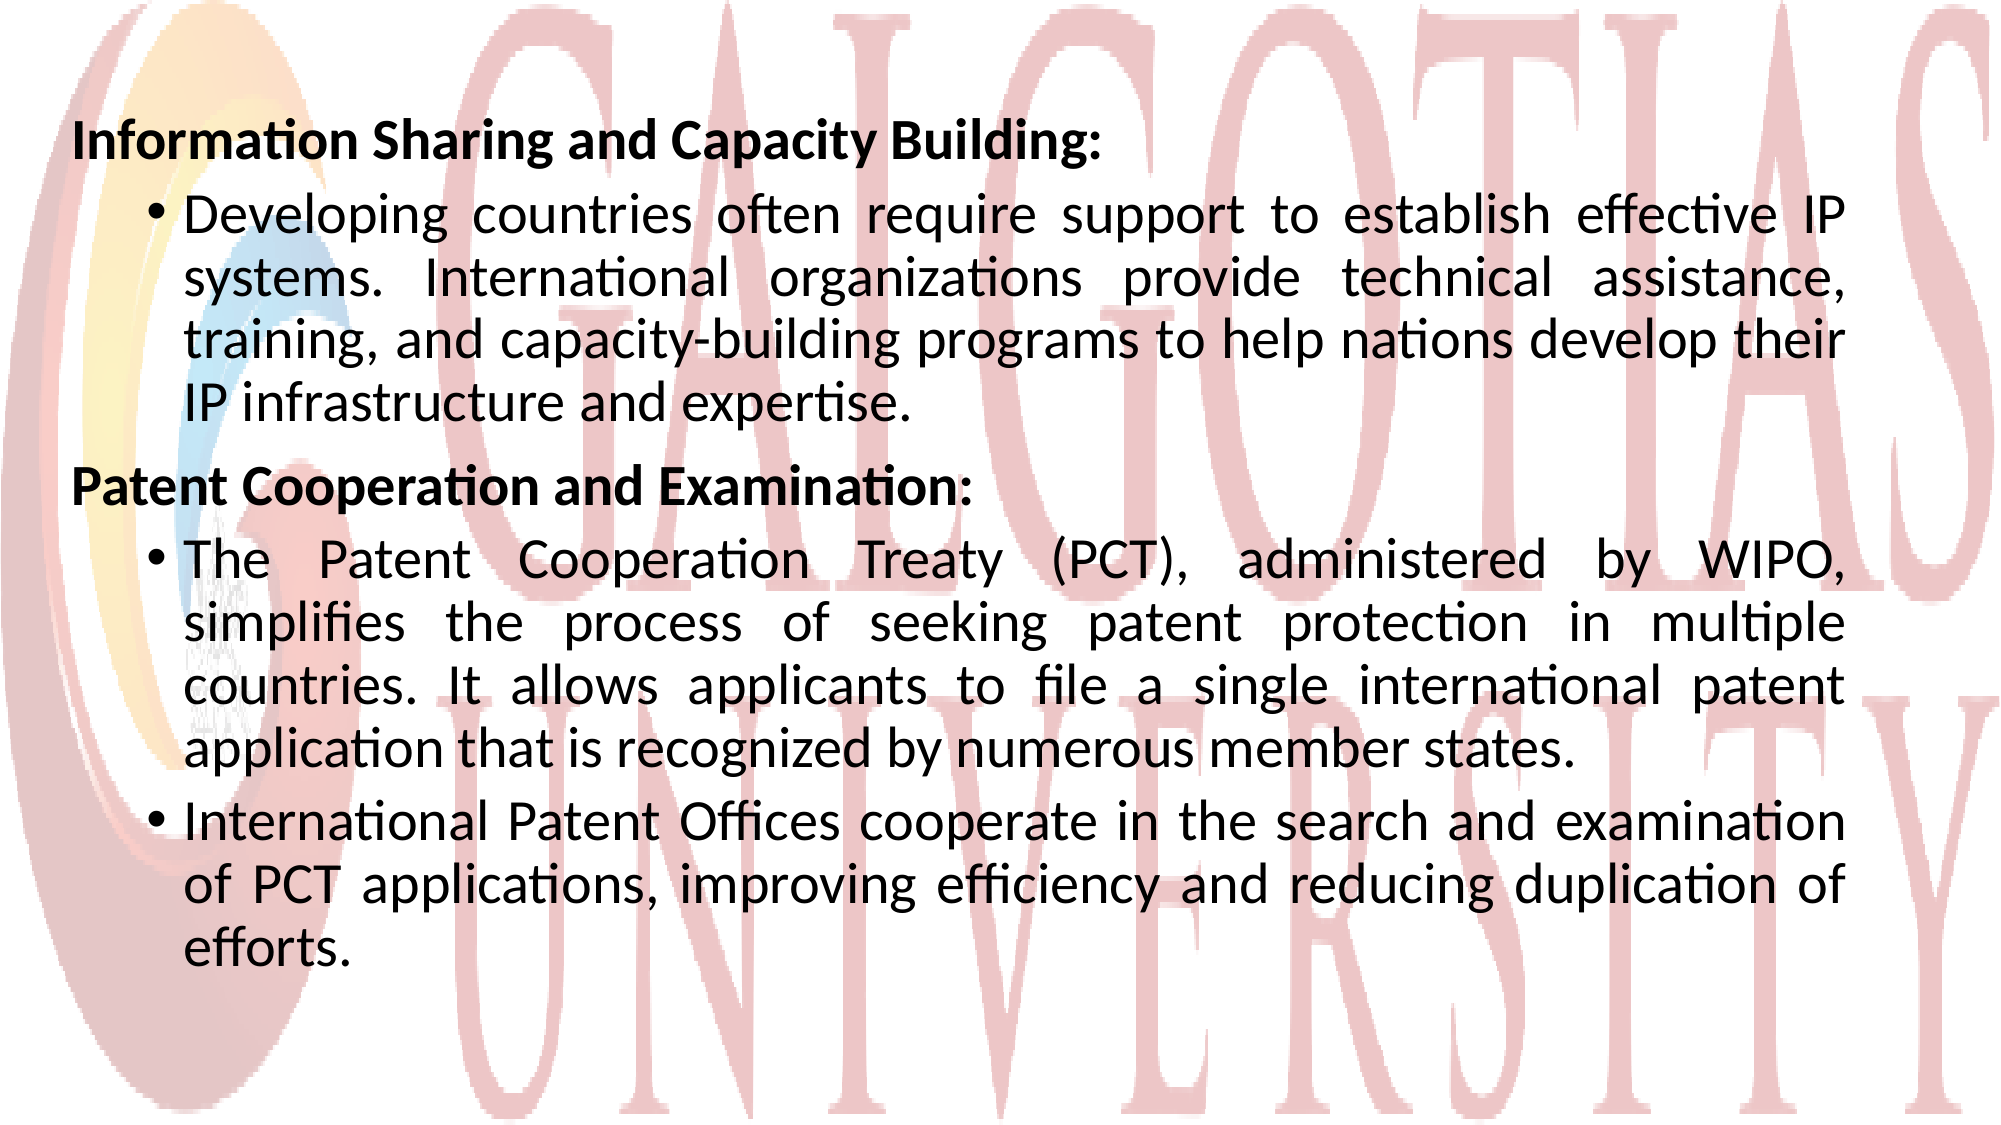

Information Sharing and Capacity Building:
Developing countries often require support to establish effective IP systems. International organizations provide technical assistance, training, and capacity-building programs to help nations develop their IP infrastructure and expertise.
Patent Cooperation and Examination:
The Patent Cooperation Treaty (PCT), administered by WIPO, simplifies the process of seeking patent protection in multiple countries. It allows applicants to file a single international patent application that is recognized by numerous member states.
International Patent Offices cooperate in the search and examination of PCT applications, improving efficiency and reducing duplication of efforts.